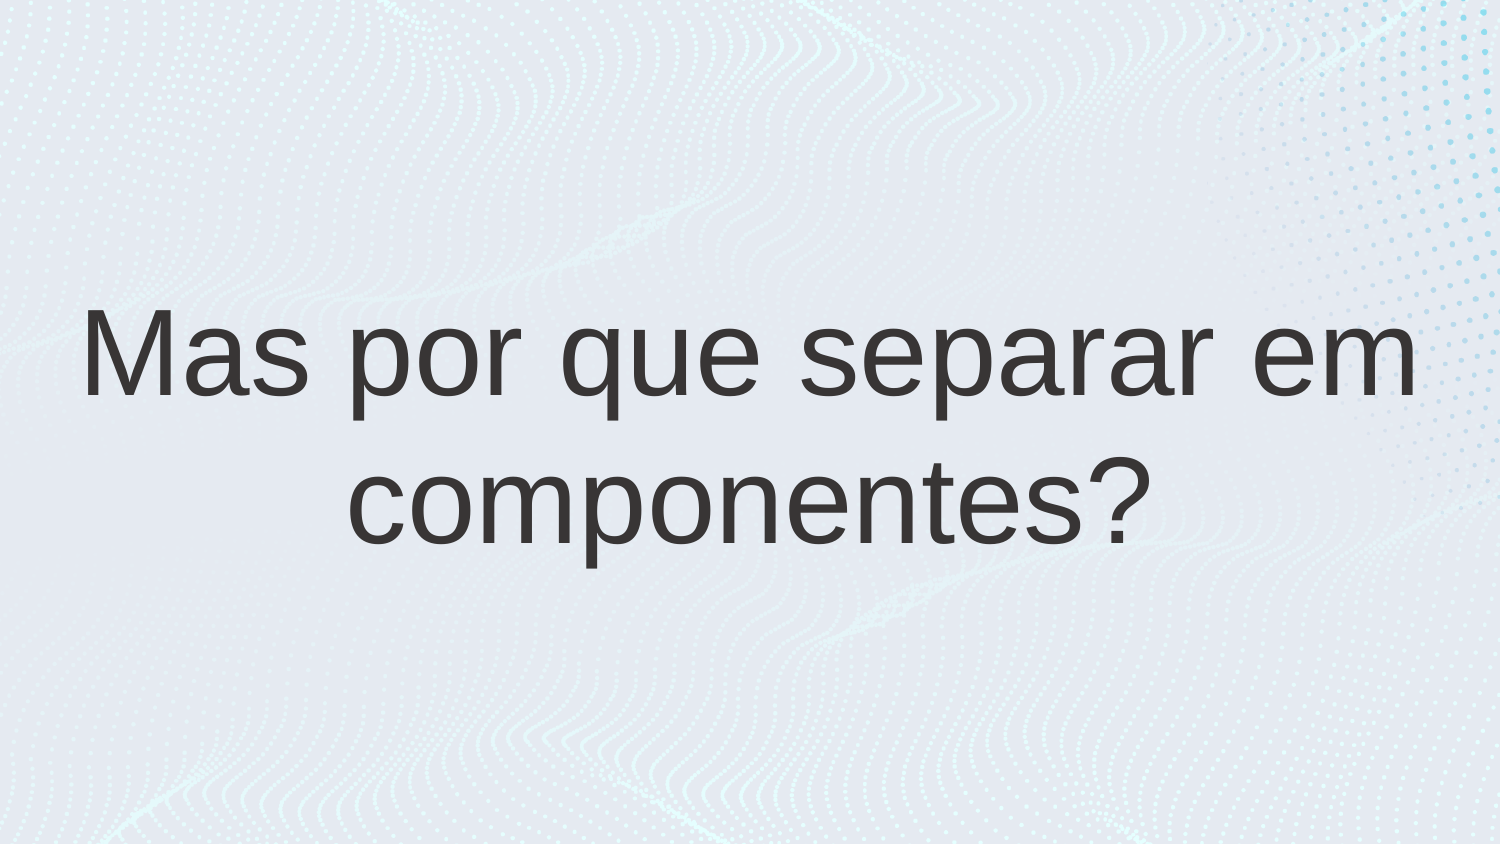

# Mas por que separar em componentes?